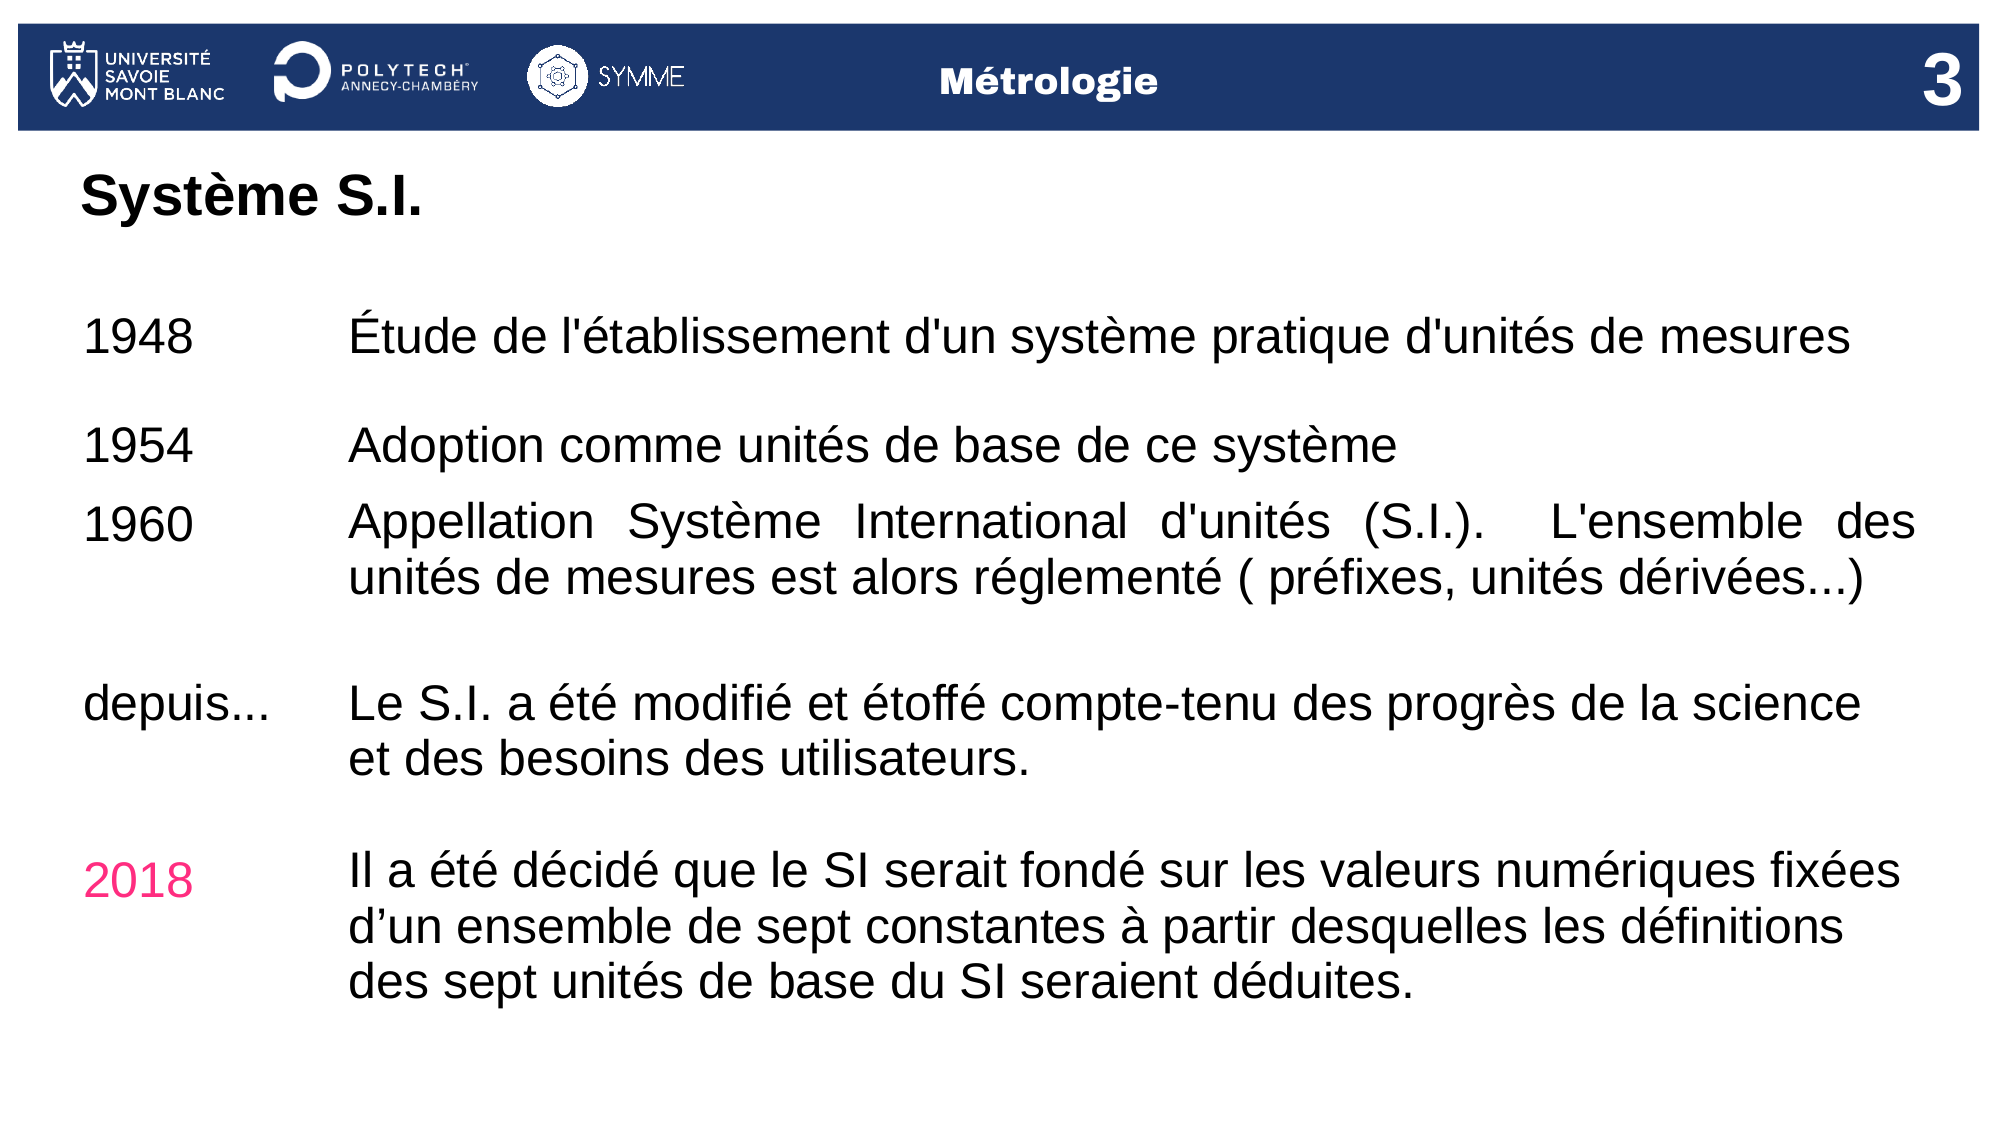

3
# Système S.I.
| 1948 | Étude de l'établissement d'un système pratique d'unités de mesures |
| --- | --- |
| 1954 1960 | Adoption comme unités de base de ce système Appellation Système International d'unités (S.I.). L'ensemble des unités de mesures est alors réglementé ( préfixes, unités dérivées...) |
| depuis... 2018 | Le S.I. a été modifié et étoffé compte-tenu des progrès de la science et des besoins des utilisateurs. Il a été décidé que le SI serait fondé sur les valeurs numériques fixées d’un ensemble de sept constantes à partir desquelles les définitions des sept unités de base du SI seraient déduites. |